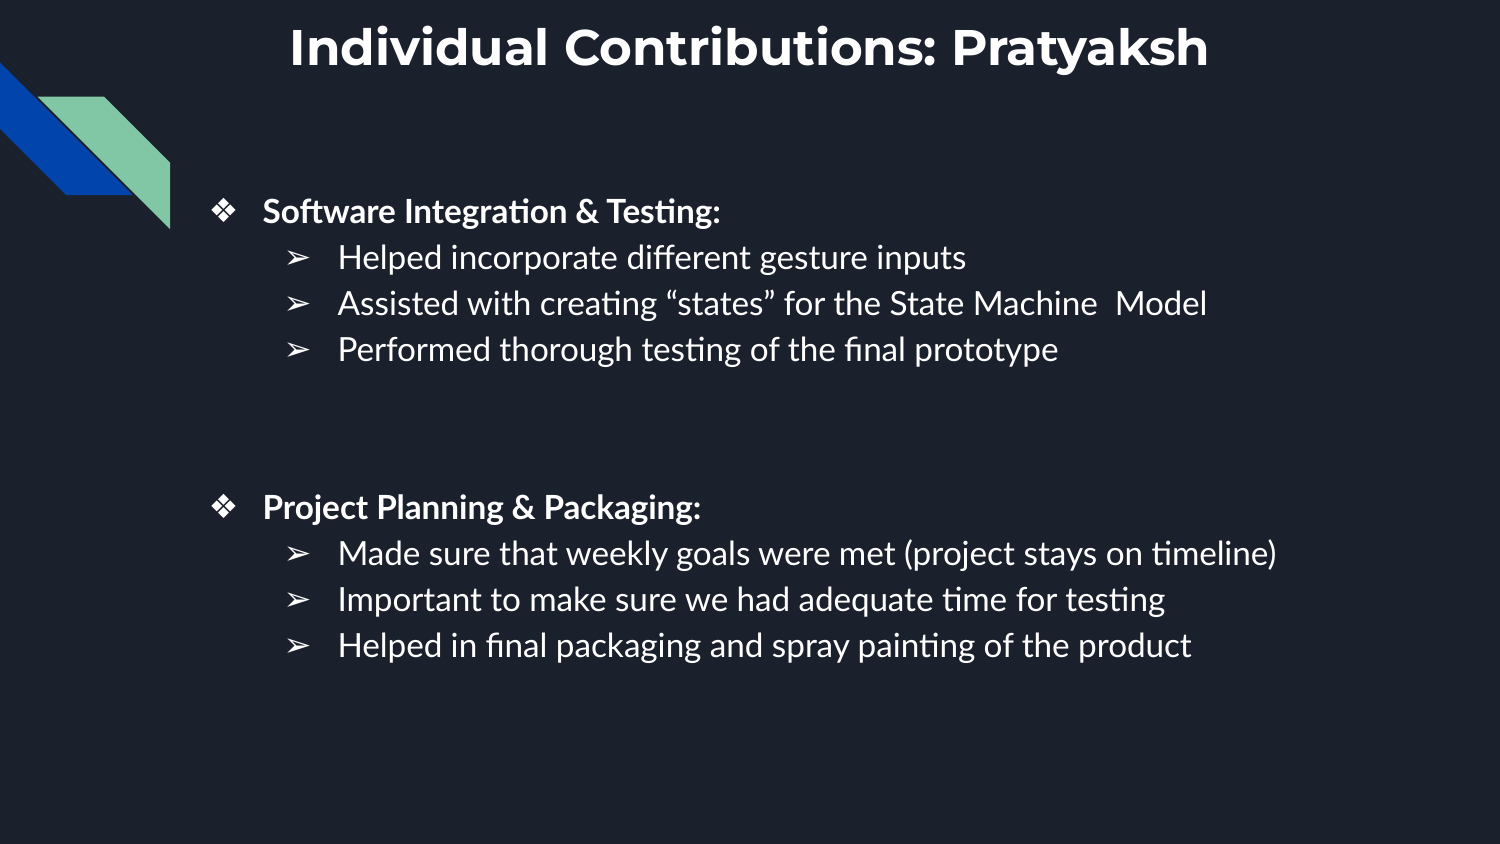

# Individual Contributions: Pratyaksh
Software Integration & Testing:
Helped incorporate different gesture inputs
Assisted with creating “states” for the State Machine  Model
Performed thorough testing of the final prototype

Project Planning & Packaging:
Made sure that weekly goals were met (project stays on timeline)
Important to make sure we had adequate time for testing
Helped in final packaging and spray painting of the product